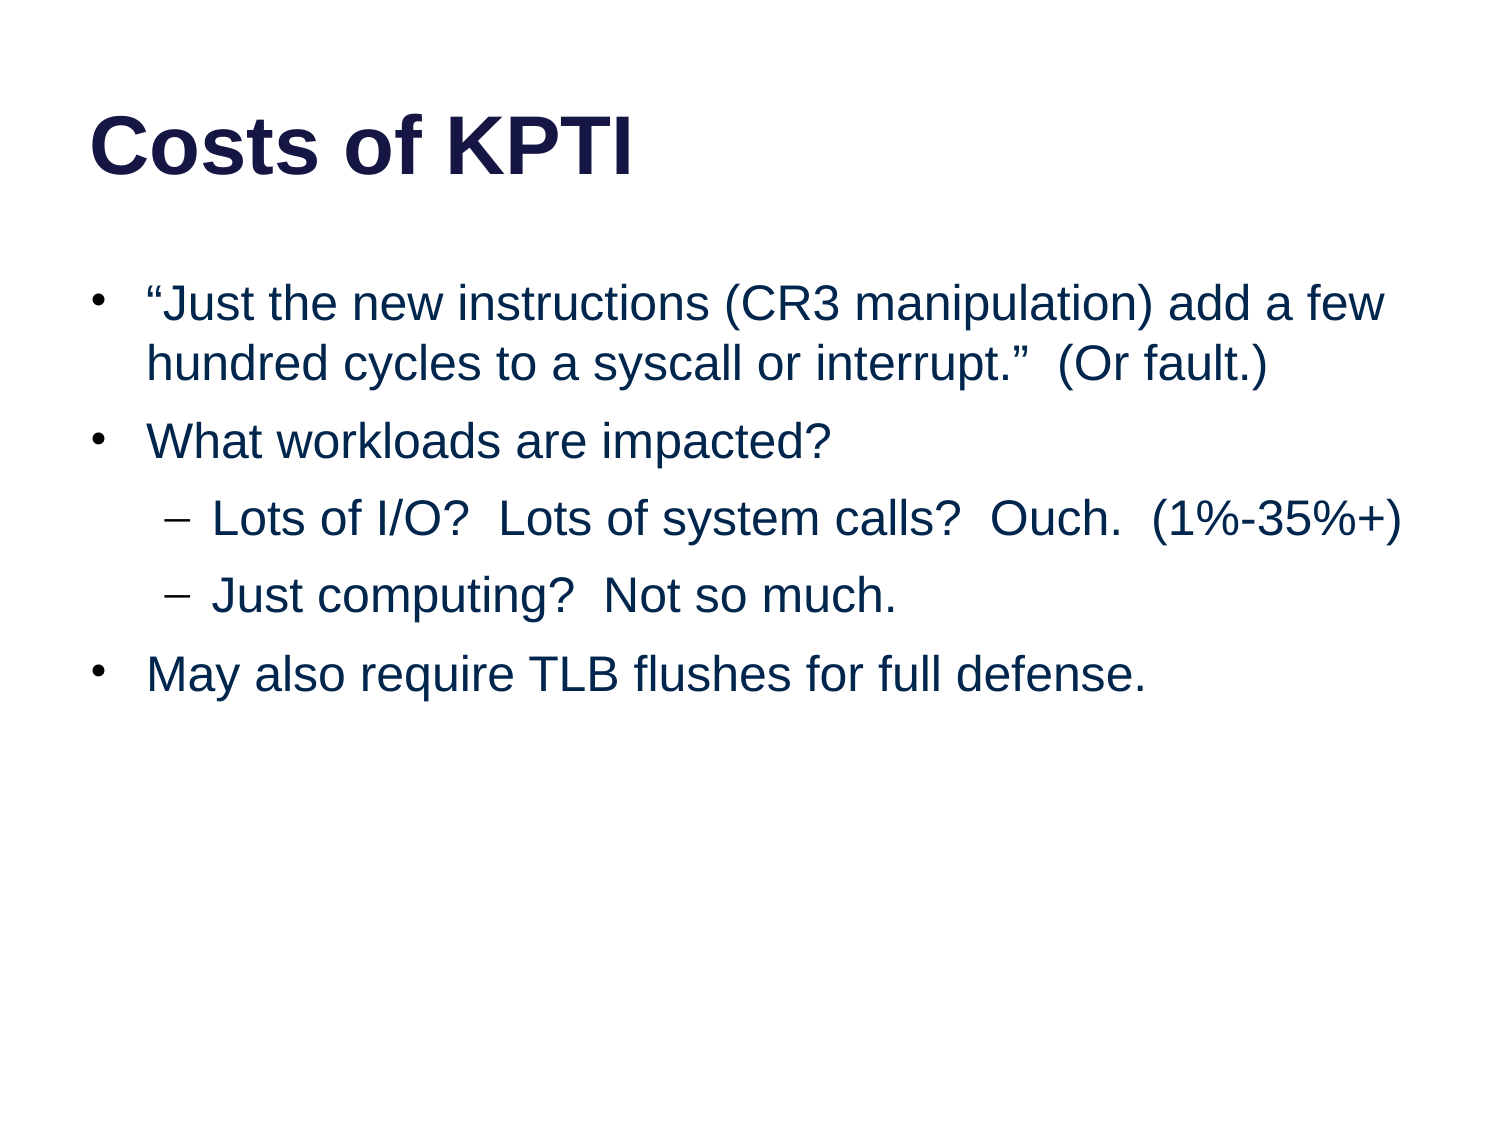

# Costs of KPTI
“Just the new instructions (CR3 manipulation) add a few hundred cycles to a syscall or interrupt.”  (Or fault.)
What workloads are impacted?
Lots of I/O?  Lots of system calls?  Ouch.  (1%-35%+)
Just computing?  Not so much.
May also require TLB flushes for full defense.